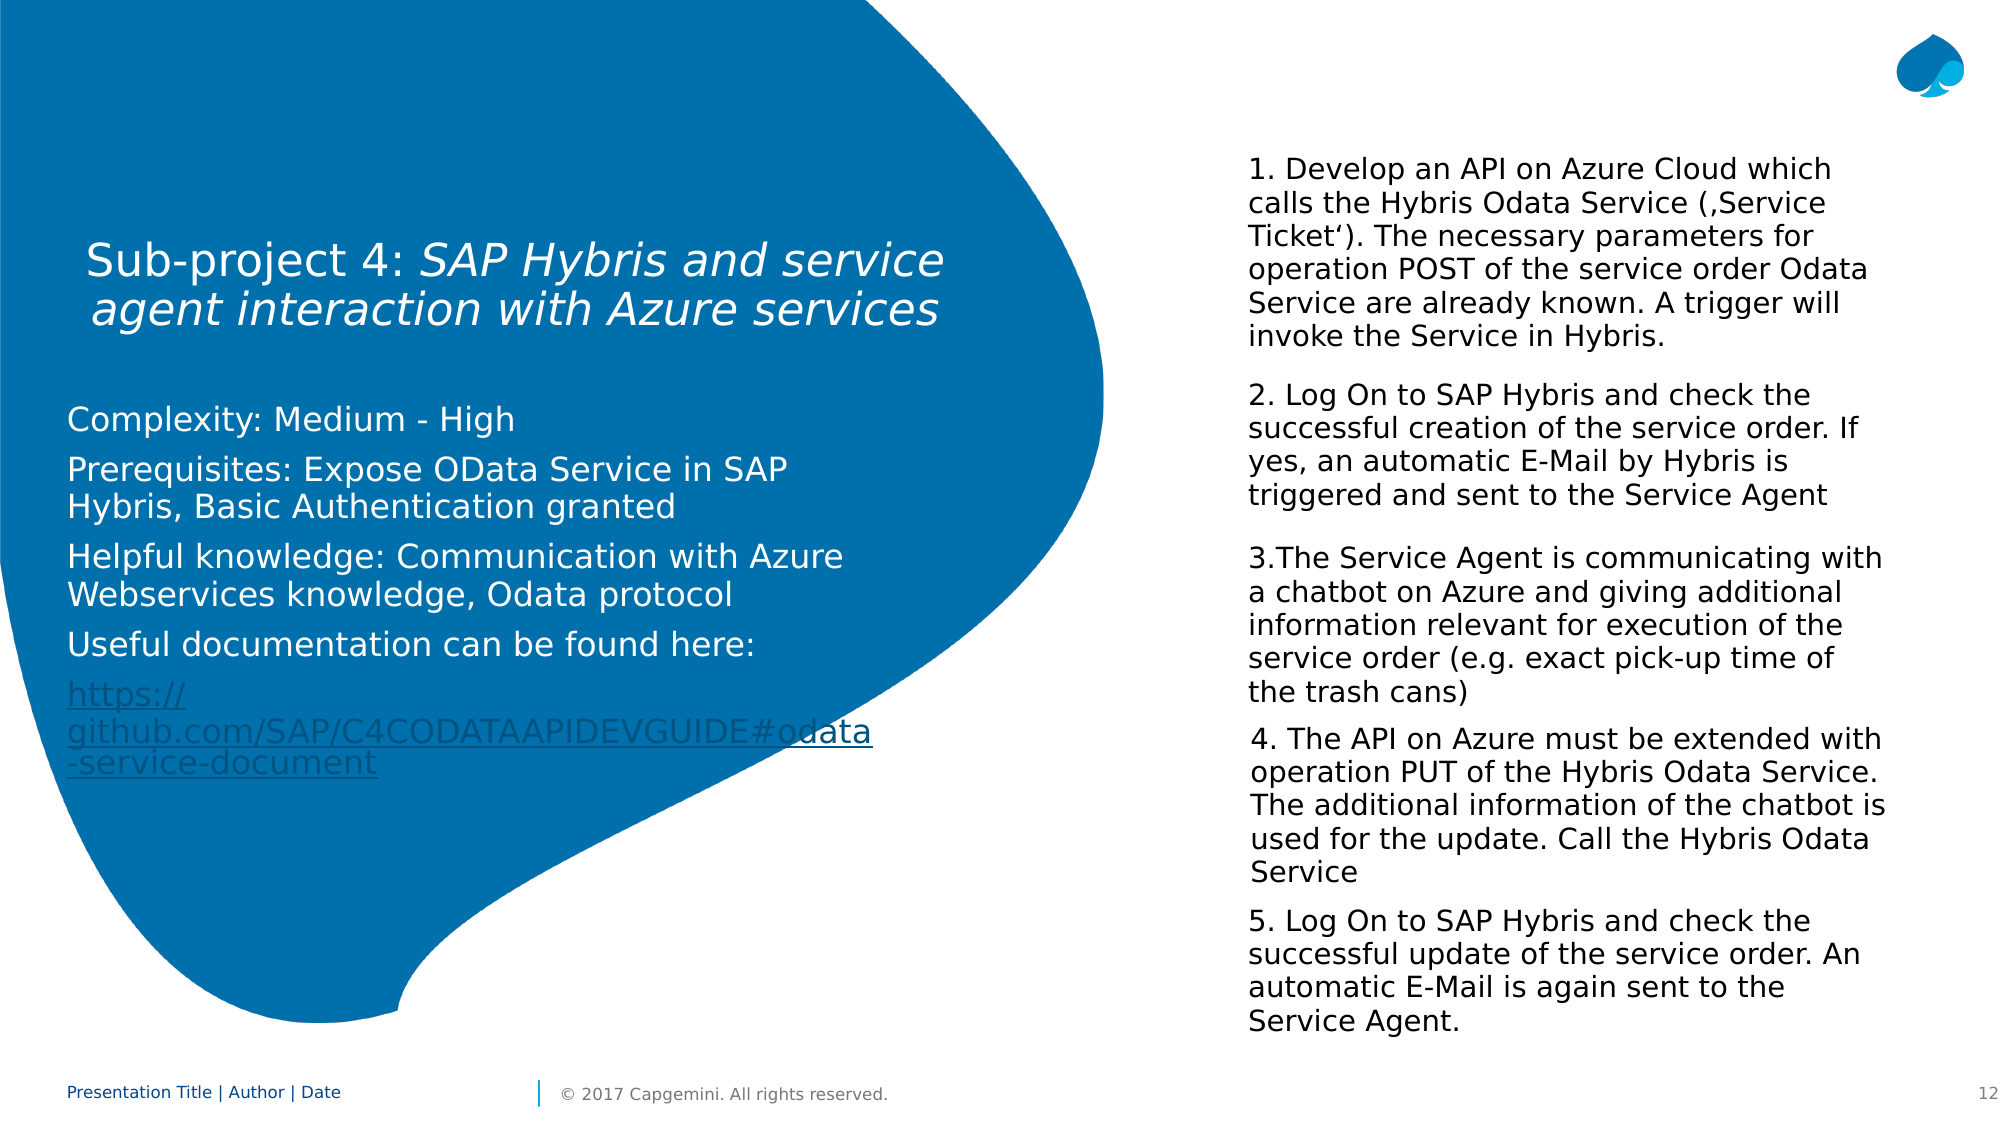

1. Develop an API on Azure Cloud which calls the Hybris Odata Service (‚Service Ticket‘). The necessary parameters for operation POST of the service order Odata Service are already known. A trigger will invoke the Service in Hybris.
# Sub-project 4: SAP Hybris and service agent interaction with Azure services
2. Log On to SAP Hybris and check the successful creation of the service order. If yes, an automatic E-Mail by Hybris is triggered and sent to the Service Agent
Complexity: Medium - High
Prerequisites: Expose OData Service in SAP Hybris, Basic Authentication granted
Helpful knowledge: Communication with Azure Webservices knowledge, Odata protocol
Useful documentation can be found here:
https://github.com/SAP/C4CODATAAPIDEVGUIDE#odata-service-document

3.The Service Agent is communicating with a chatbot on Azure and giving additional information relevant for execution of the service order (e.g. exact pick-up time of the trash cans)
4. The API on Azure must be extended with operation PUT of the Hybris Odata Service. The additional information of the chatbot is used for the update. Call the Hybris Odata Service
5. Log On to SAP Hybris and check the successful update of the service order. An automatic E-Mail is again sent to the Service Agent.